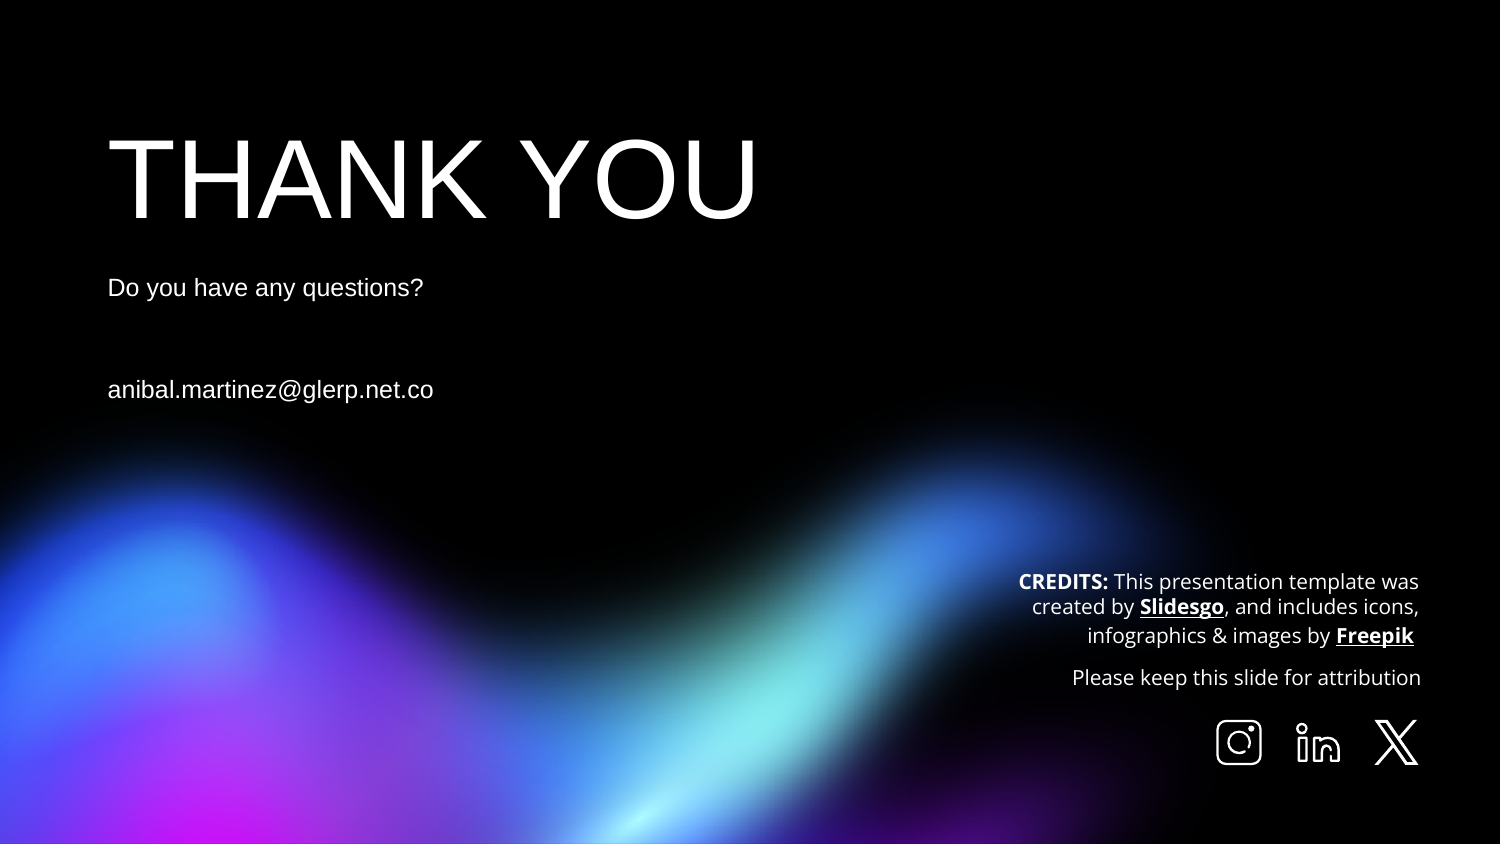

# THANK YOU
Do you have any questions?

anibal.martinez@glerp.net.co

Please keep this slide for attribution